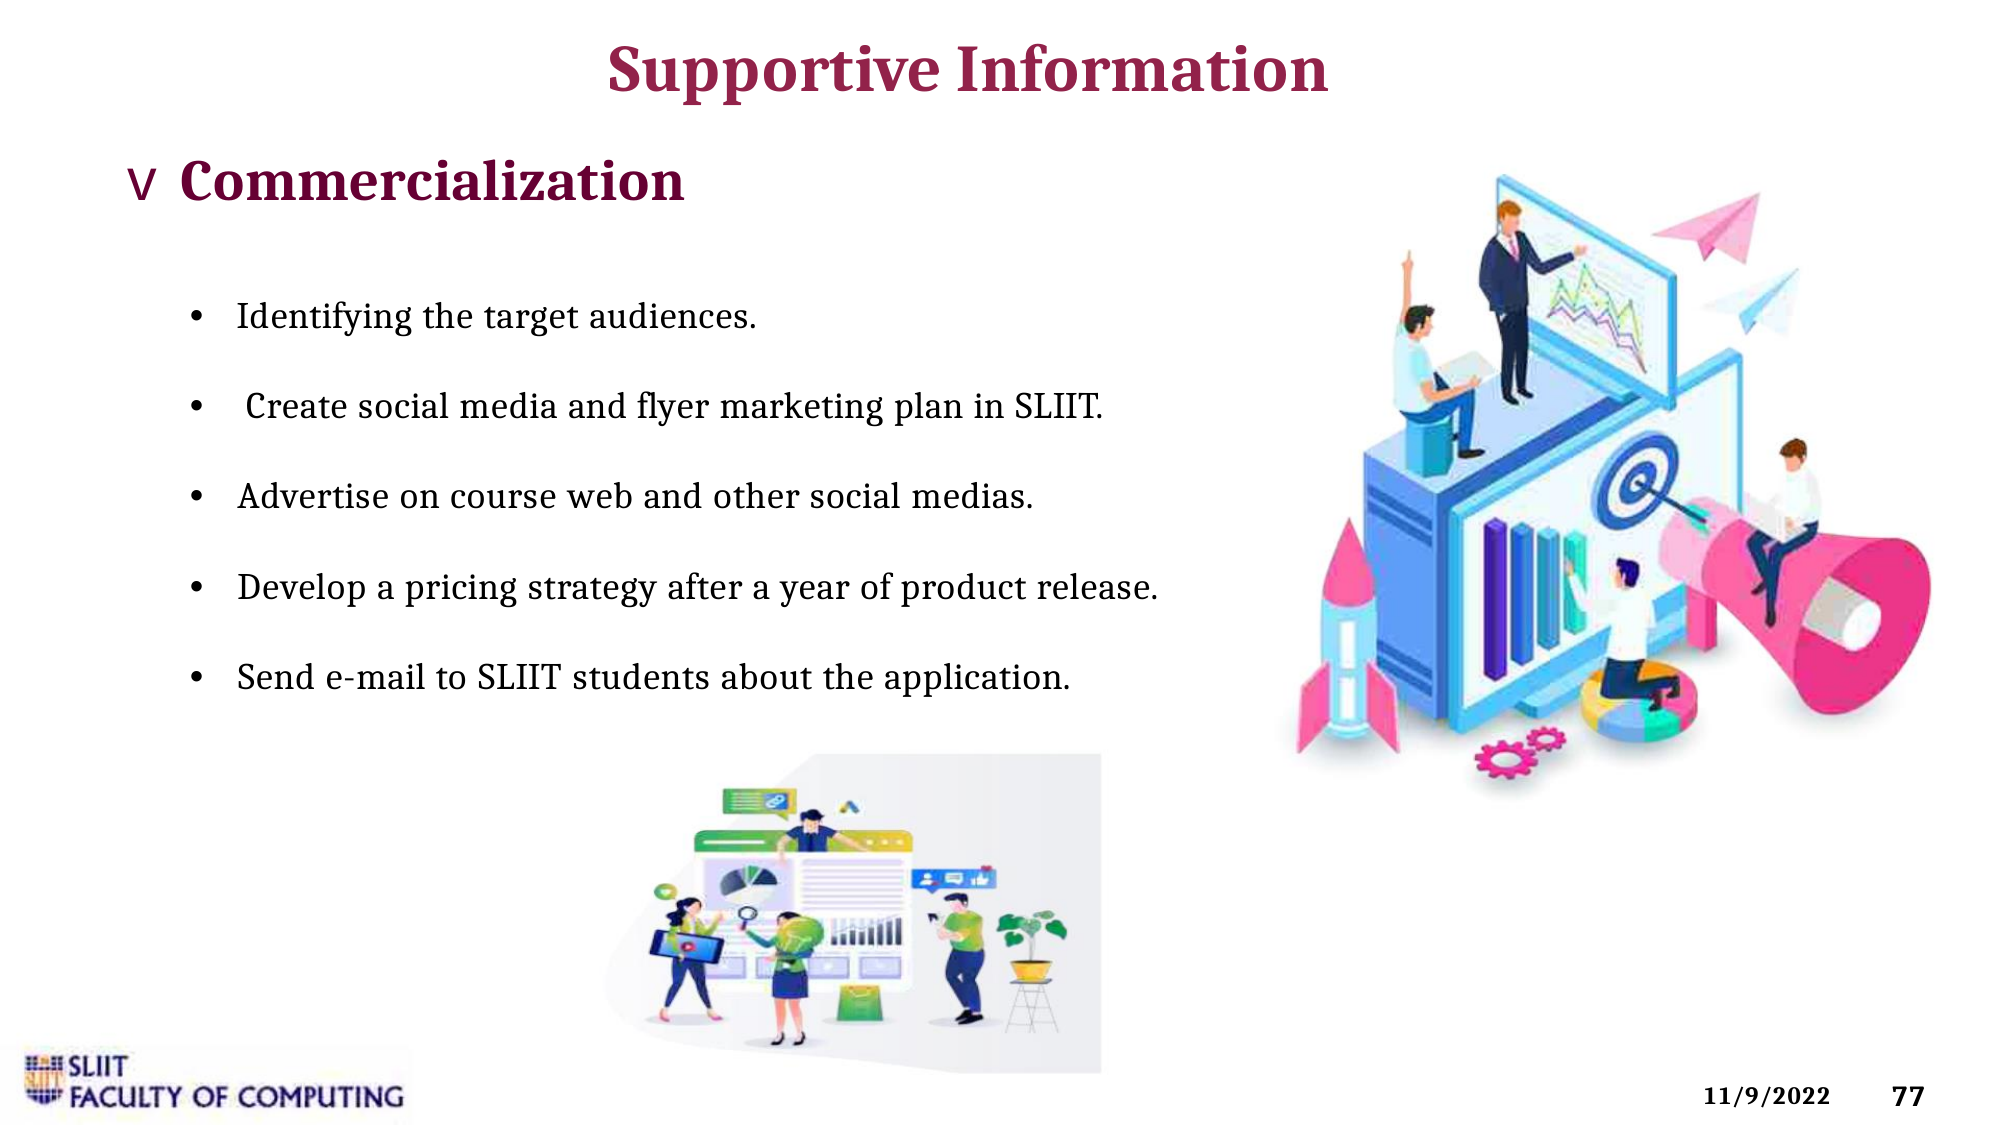

Supportive Information
v Commercialization
• Identifying the target audiences.
• Create social media and flyer marketing plan in SLIIT.
• Advertise on course web and other social medias.
• Develop a pricing strategy after a year of product release.
• Send e-mail to SLIIT students about the application.
77
11/9/2022